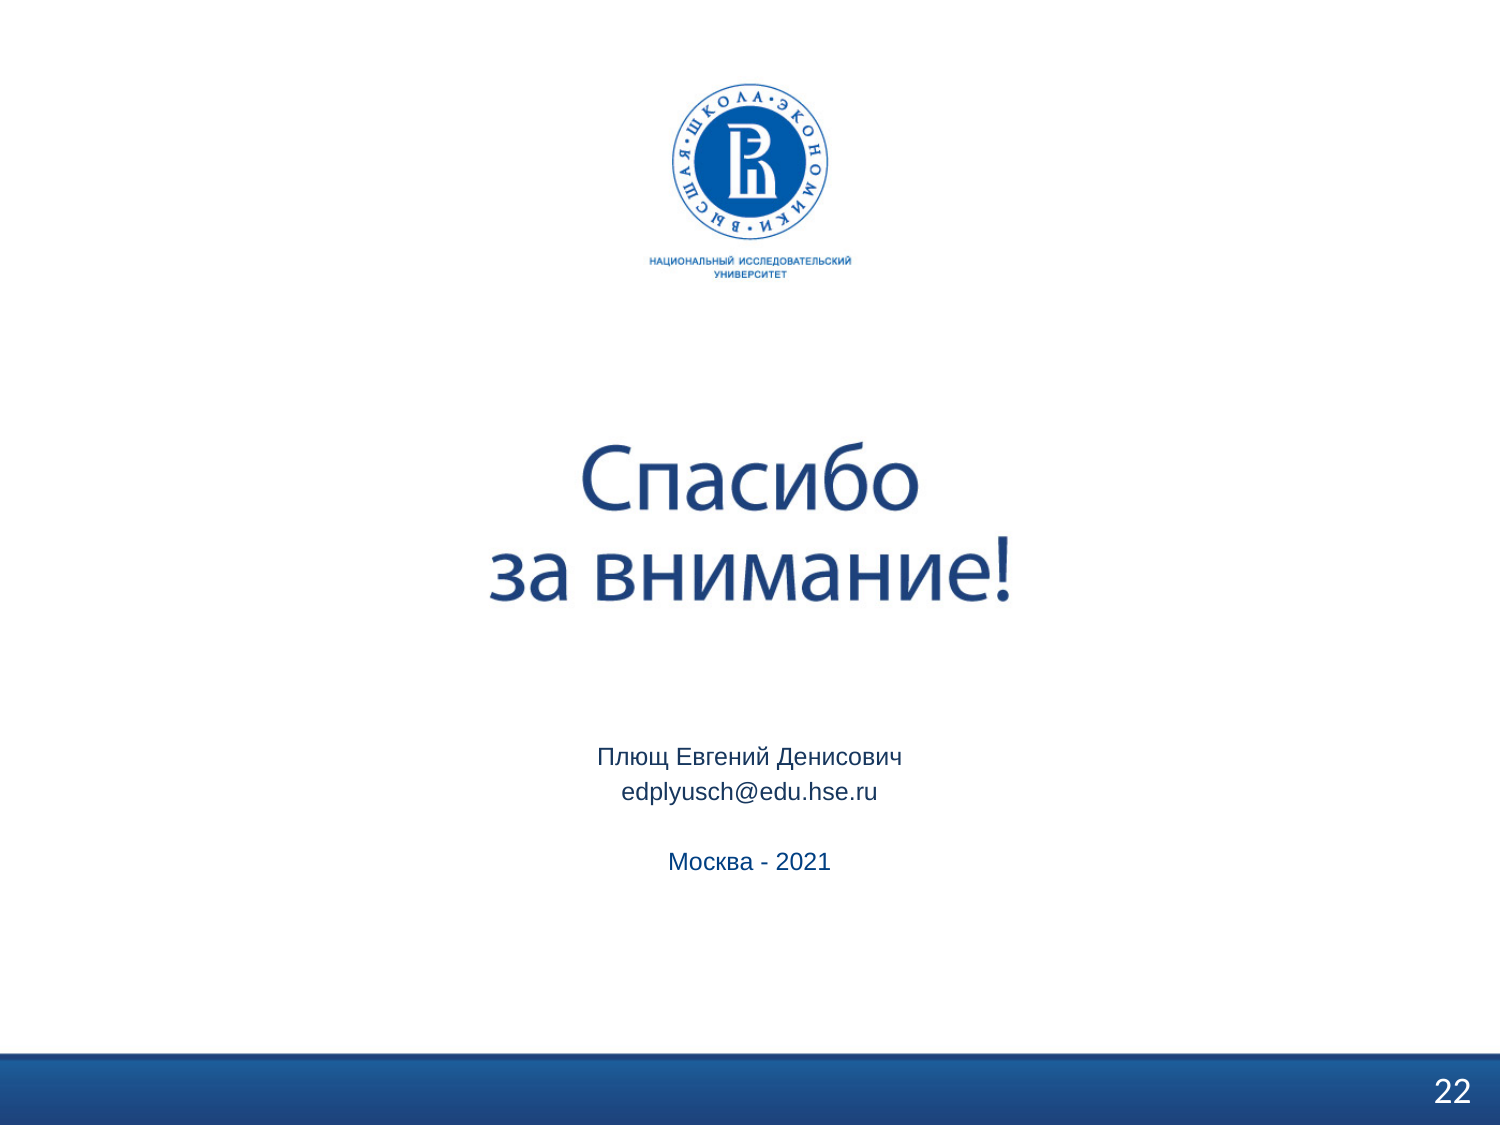

Плющ Евгений Денисович
edplyusch@edu.hse.ru

Москва - 2021
22